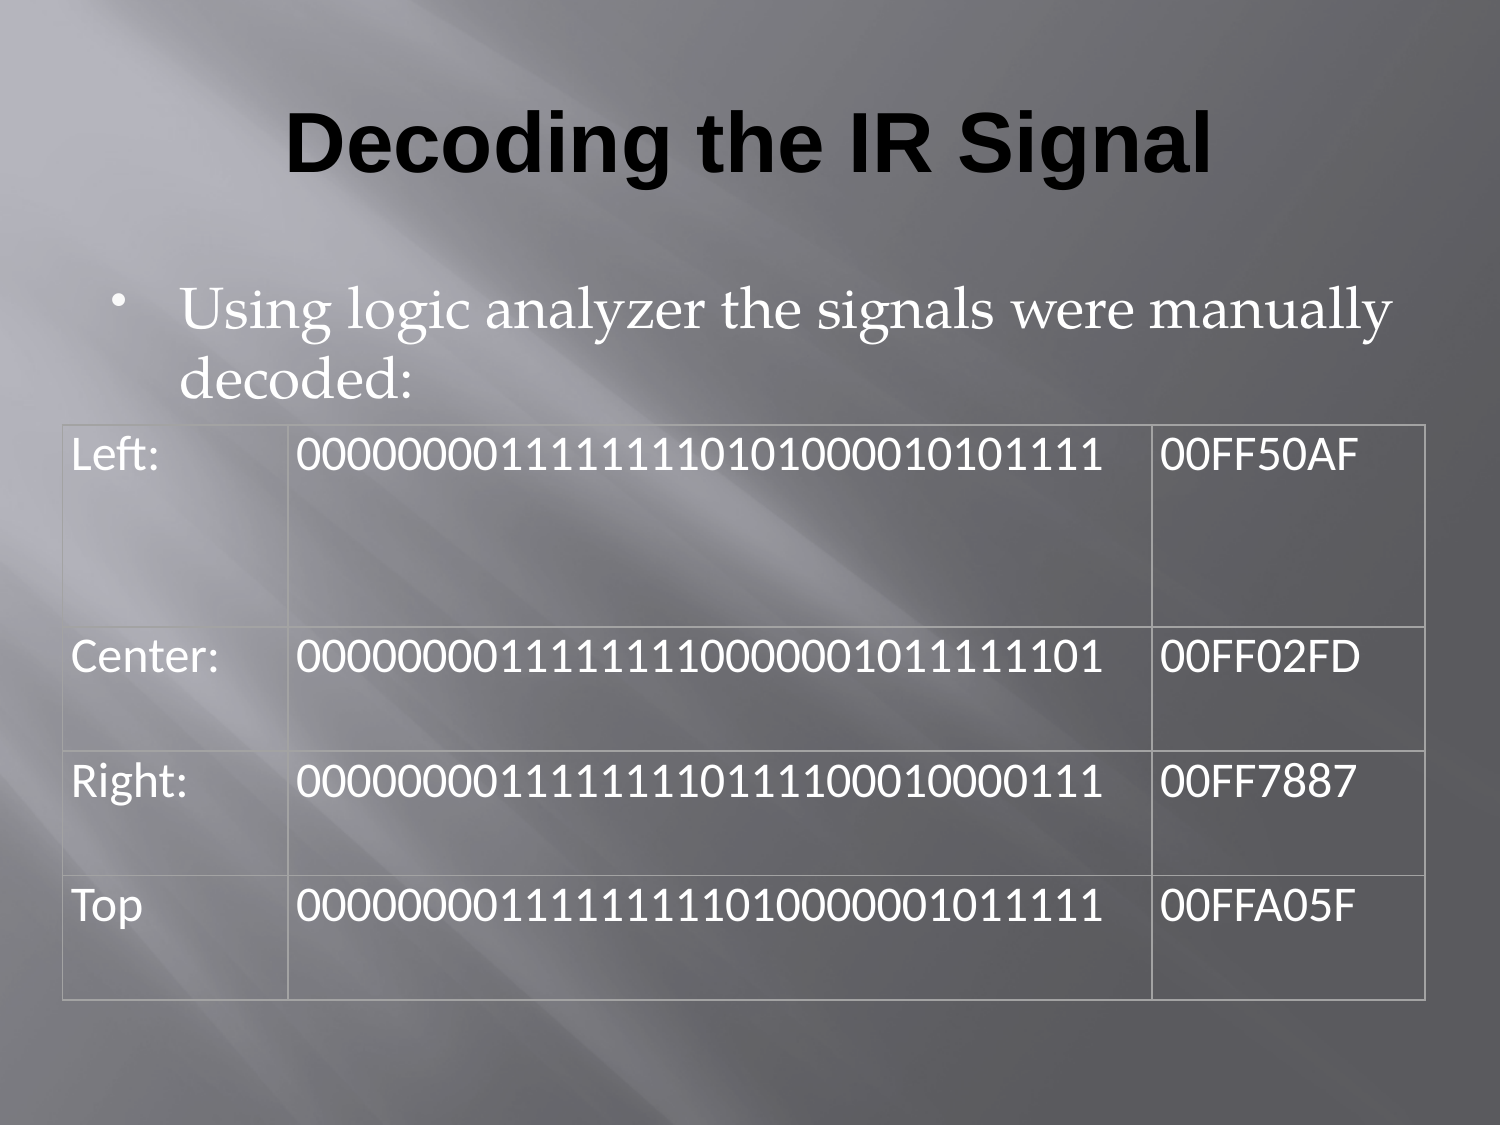

# Decoding the IR Signal
Using logic analyzer the signals were manually decoded:

| Left: | 00000000111111110101000010101111 | 00FF50AF |
| --- | --- | --- |
| Center: | 00000000111111110000001011111101 | 00FF02FD |
| Right: | 00000000111111110111100010000111 | 00FF7887 |
| Top | 00000000111111111010000001011111 | 00FFA05F |